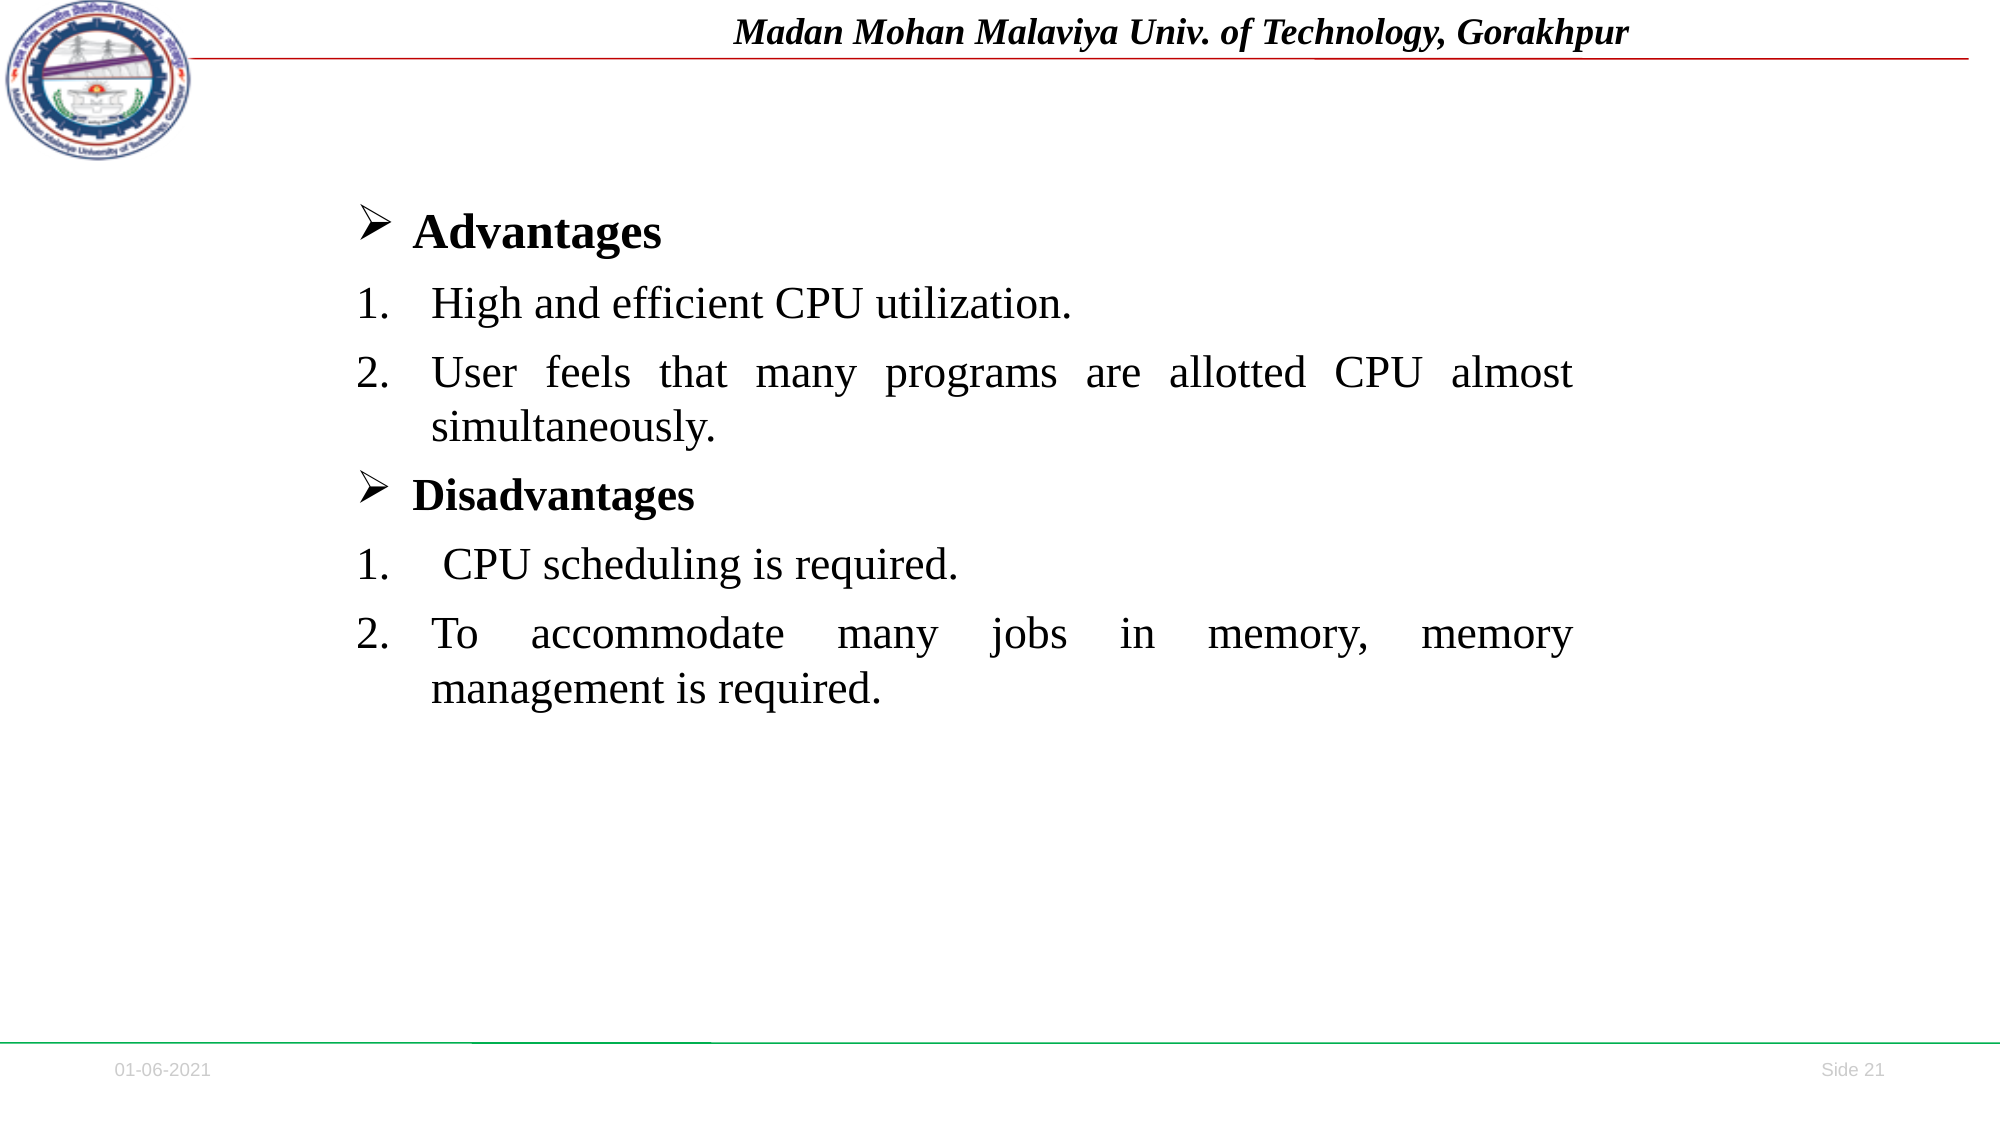

Advantages
High and efficient CPU utilization.
User feels that many programs are allotted CPU almost simultaneously.
Disadvantages
 CPU scheduling is required.
To accommodate many jobs in memory, memory management is required.